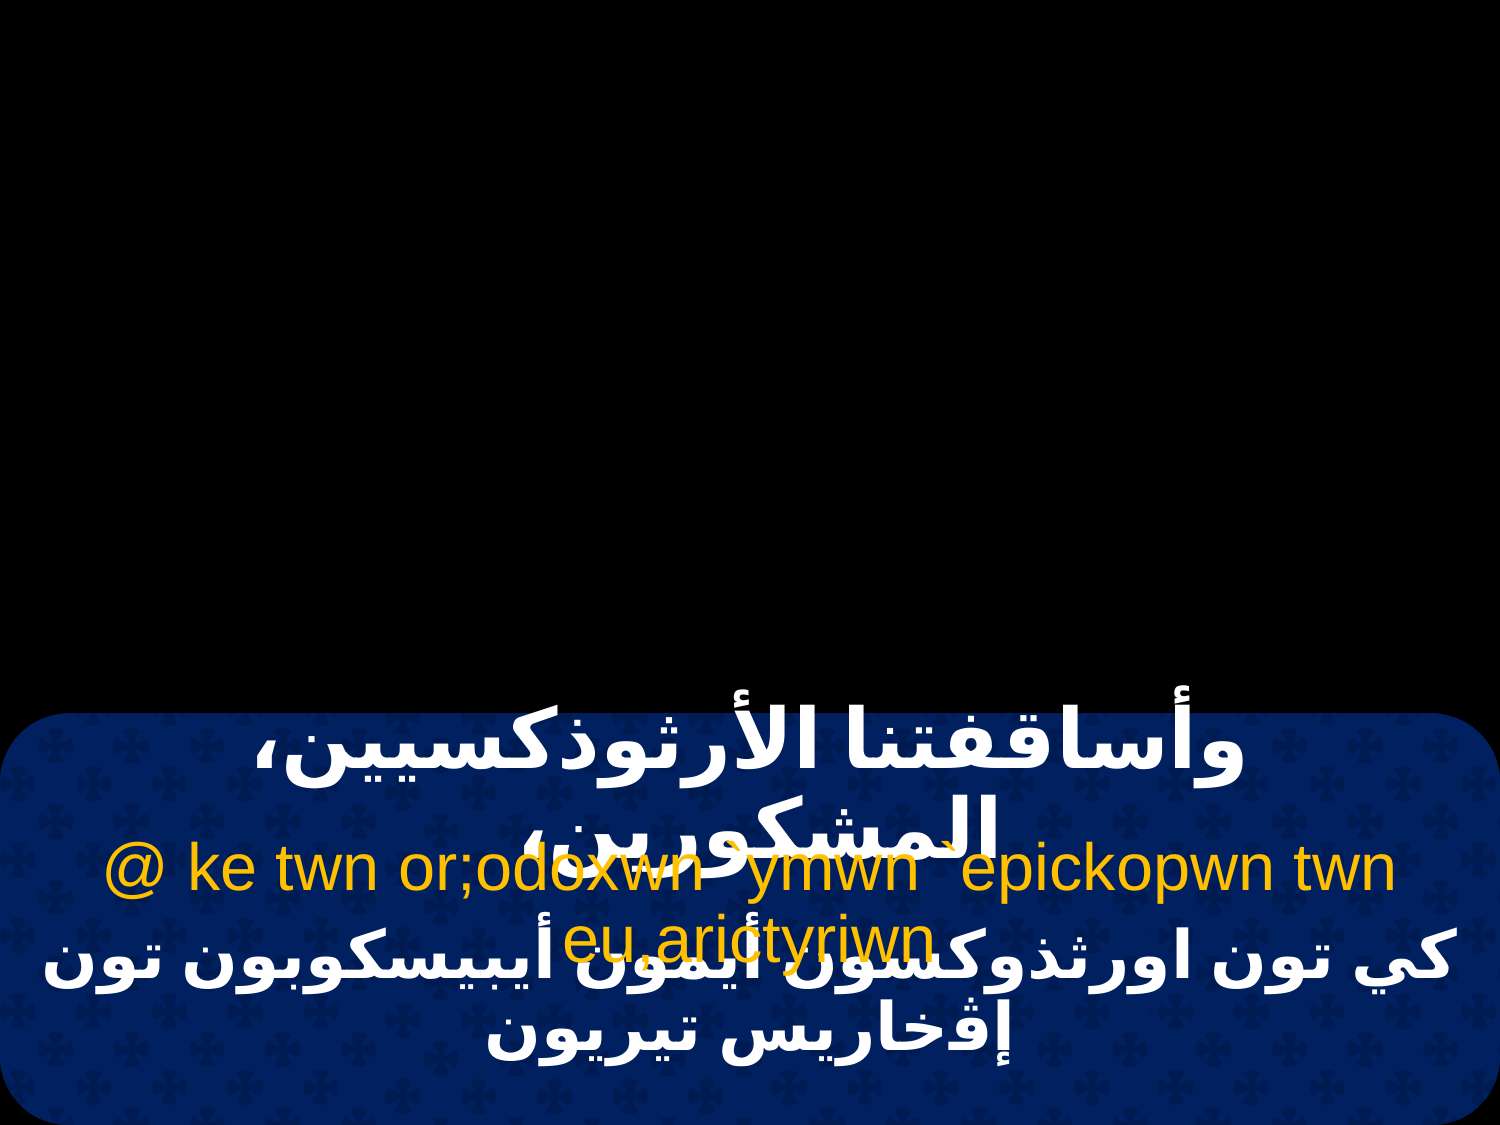

# وأساقفتنا الأرثوذكسيين، المشكورين،
@ ke twn or;odoxwn `ymwn `epickopwn twn eu,arictyriwn
كي تون اورثذوكسون أيمون أيبيسكوبون تون ﺇﭬخاريس تيريون